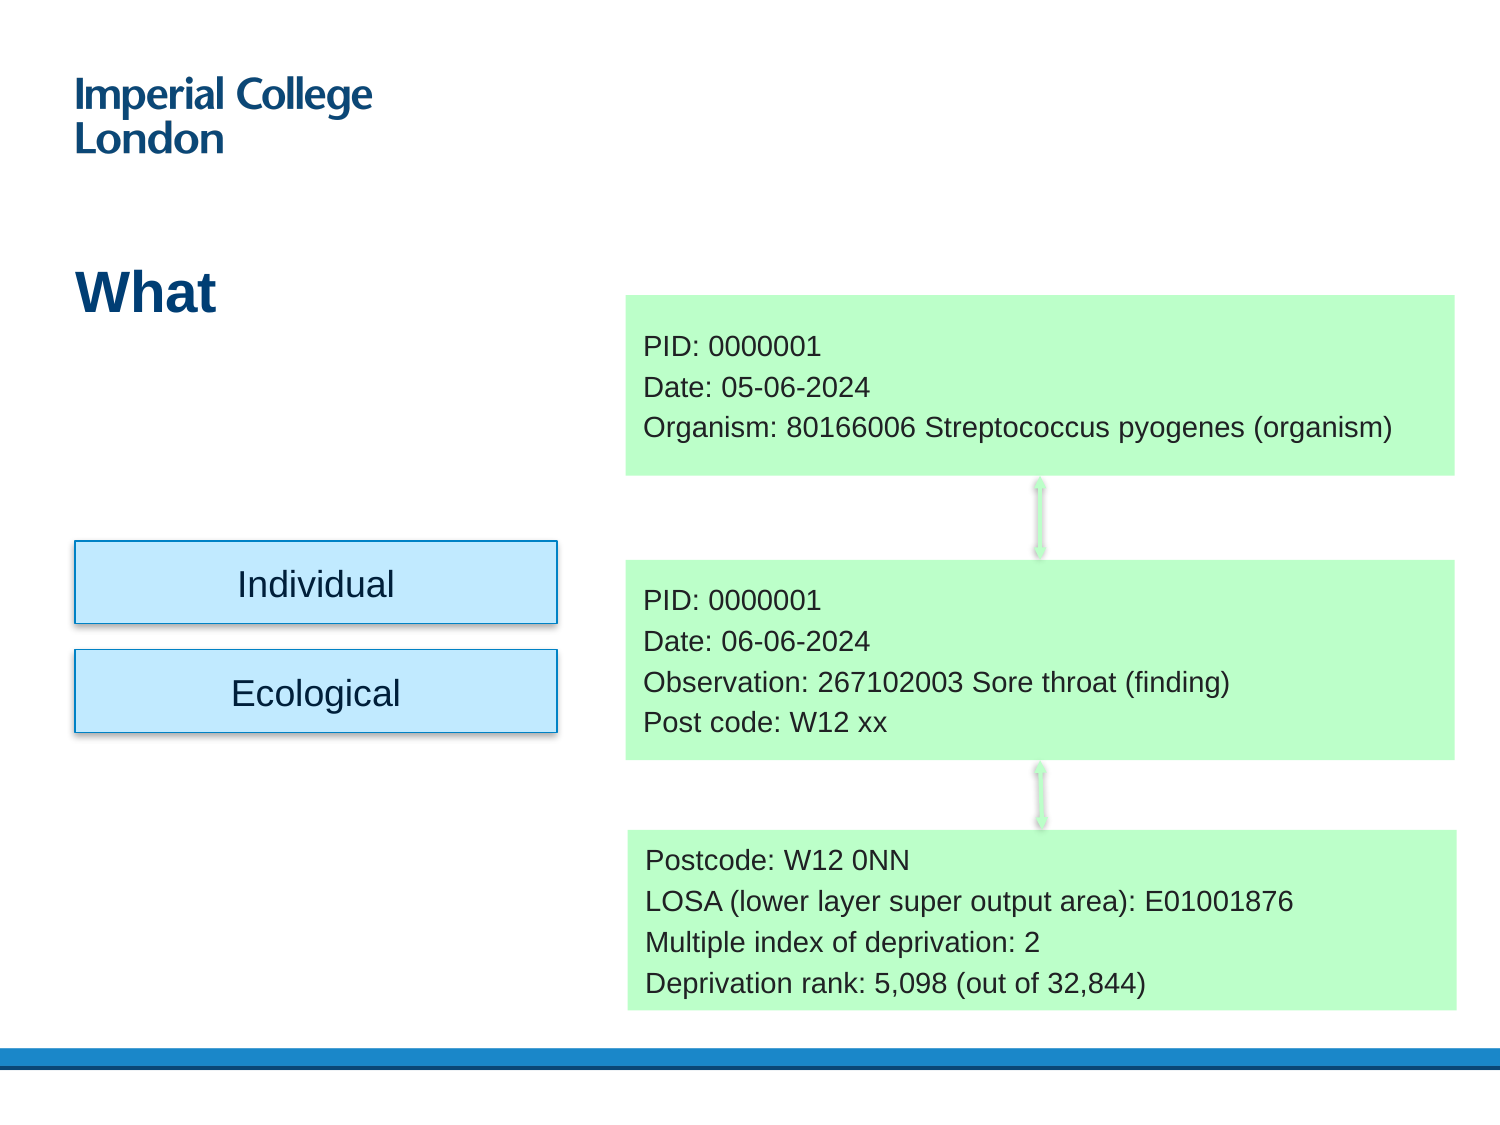

# What
PID: 0000001
Date: 05-06-2024
Organism: 80166006 Streptococcus pyogenes (organism)
Individual
PID: 0000001
Date: 06-06-2024
Observation: 267102003 Sore throat (finding)
Post code: W12 xx
Ecological
Postcode: W12 0NN
LOSA (lower layer super output area): E01001876
Multiple index of deprivation: 2
Deprivation rank: 5,098 (out of 32,844)